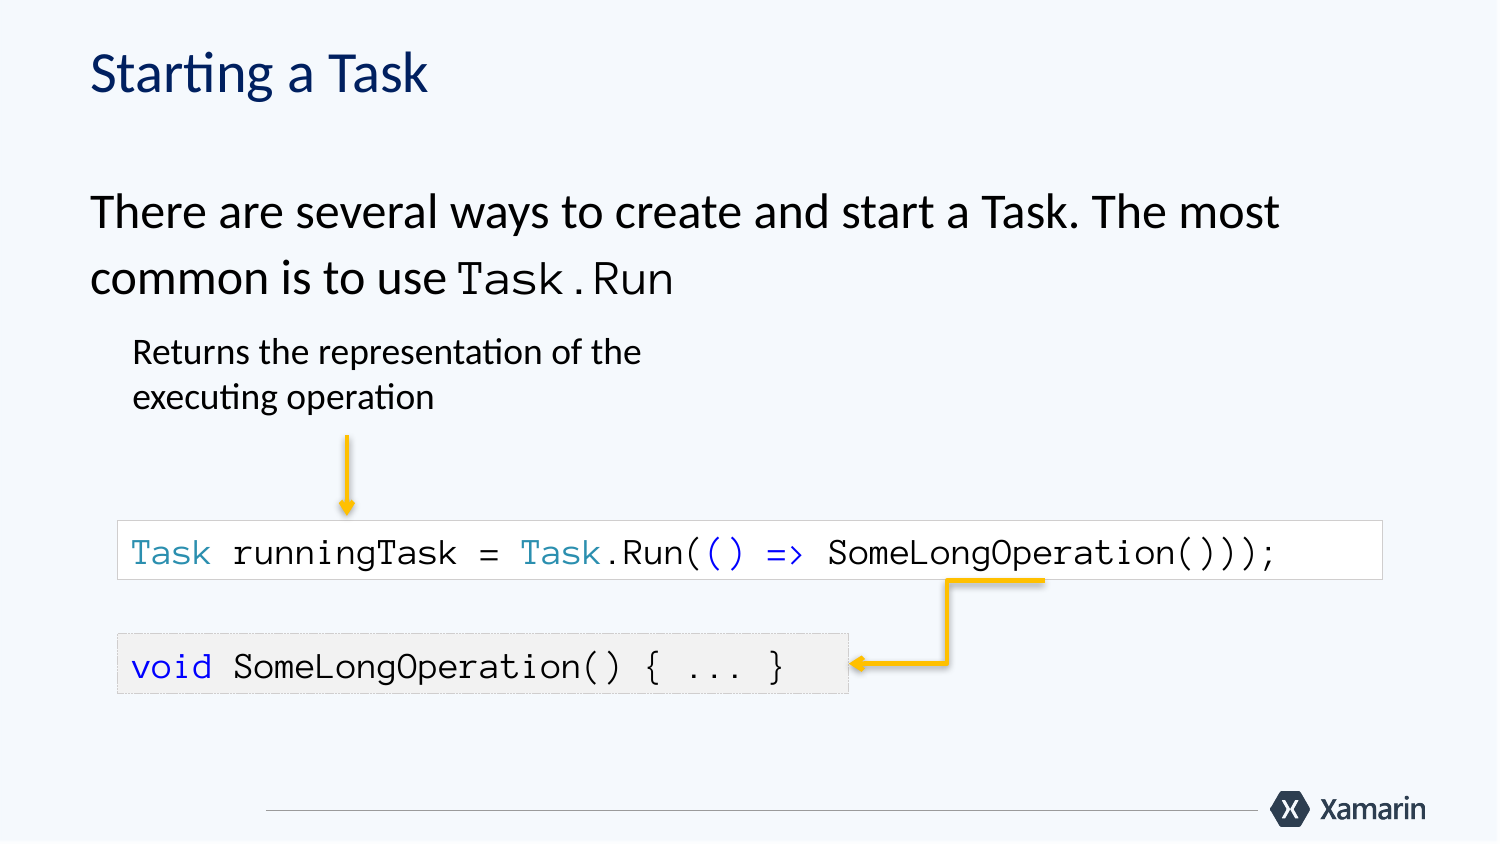

# Starting a Task
There are several ways to create and start a Task. The most common is to use Task.Run
Returns the representation of the executing operation
Task runningTask = Task.Run(() => SomeLongOperation()));
void SomeLongOperation() { ... }